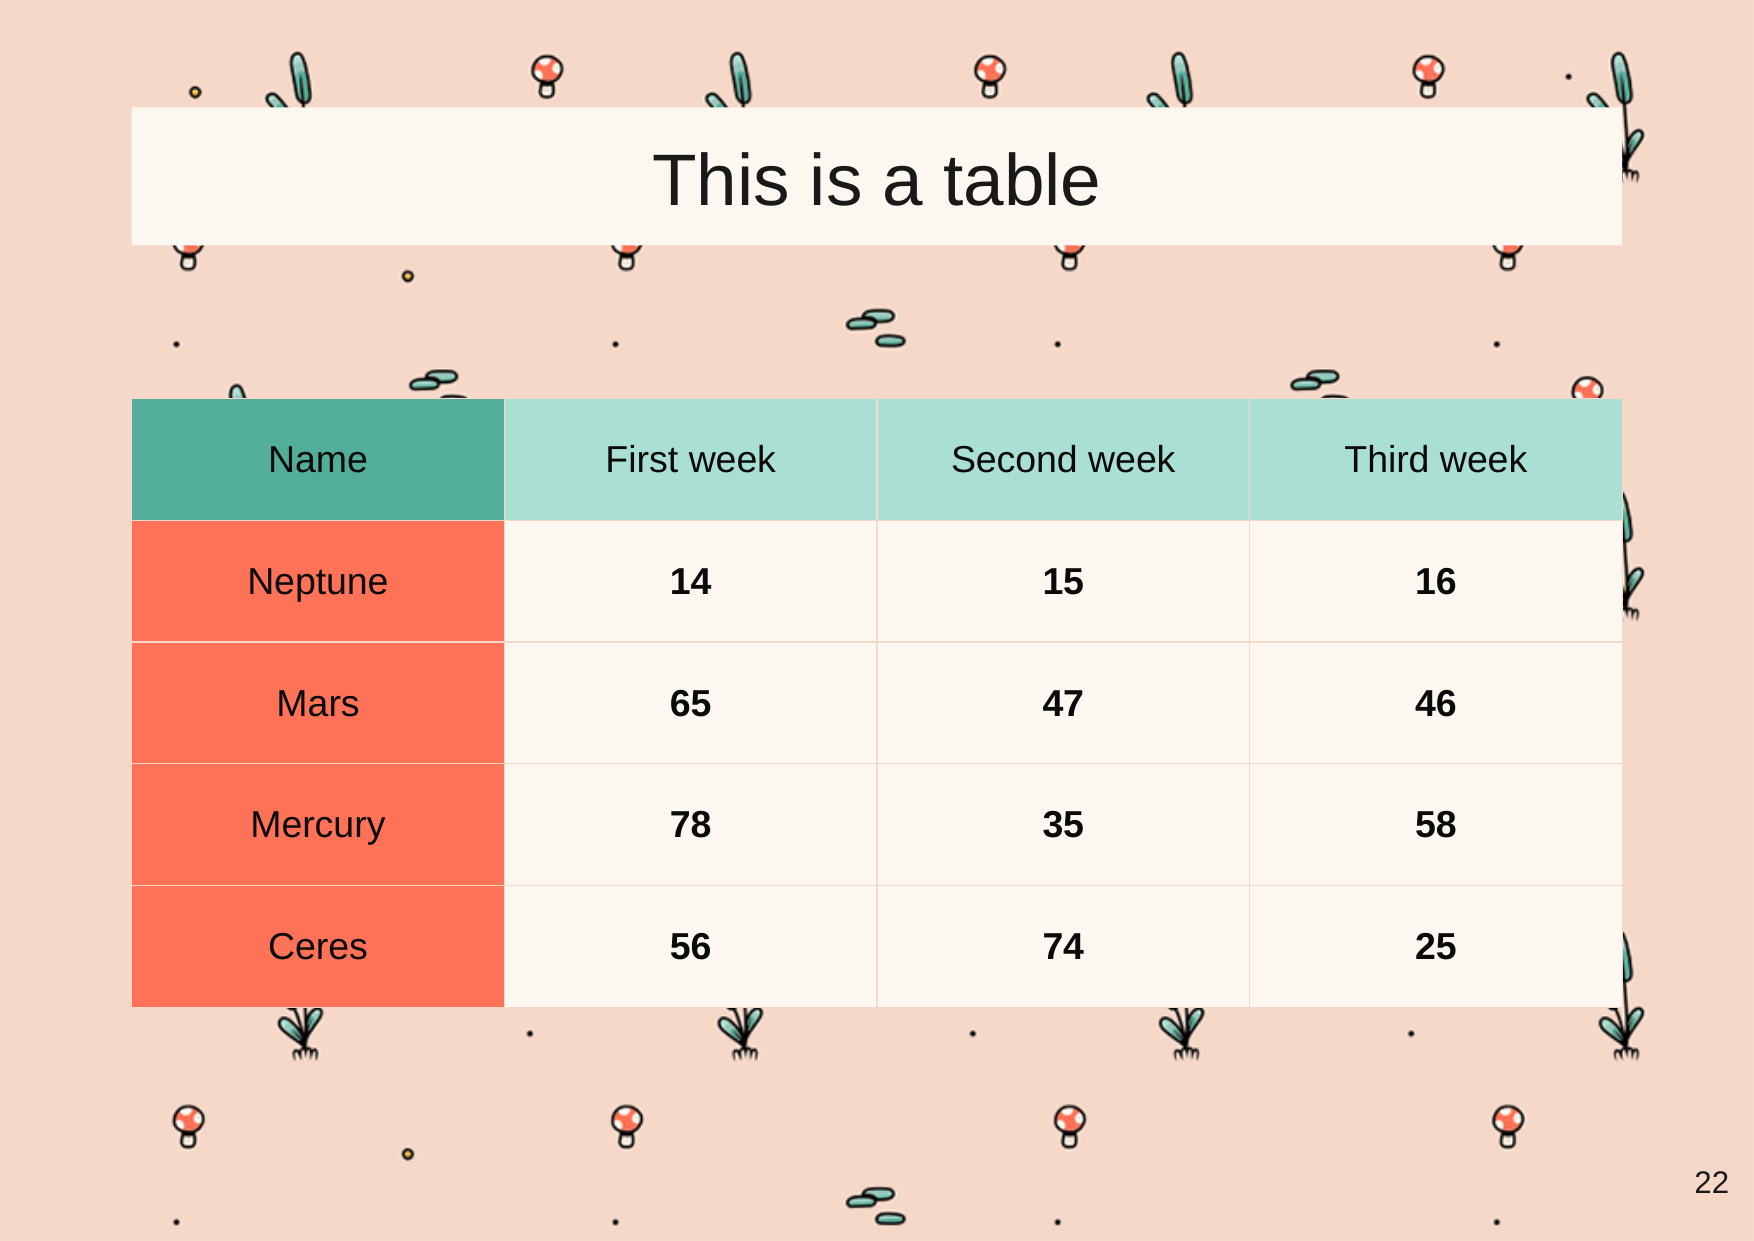

# This is a table
| Name | First week | Second week | Third week |
| --- | --- | --- | --- |
| Neptune | 14 | 15 | 16 |
| Mars | 65 | 47 | 46 |
| Mercury | 78 | 35 | 58 |
| Ceres | 56 | 74 | 25 |
22